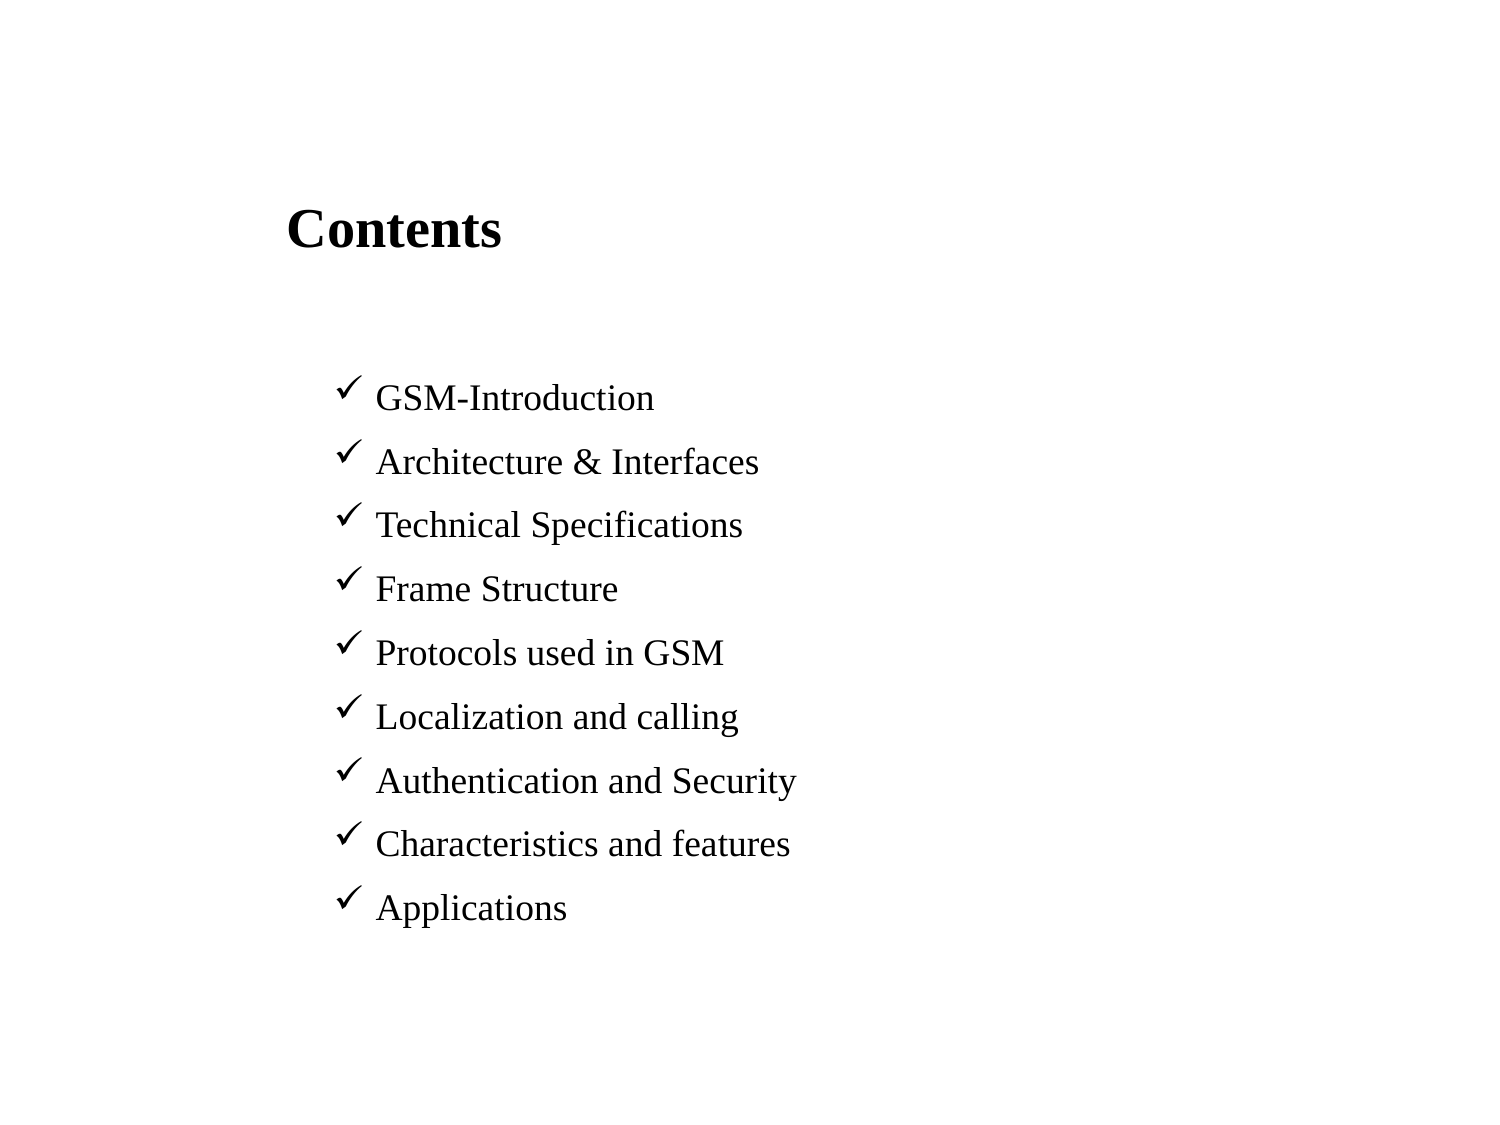

# Contents
GSM-Introduction
Architecture & Interfaces
Technical Specifications
Frame Structure
Protocols used in GSM
Localization and calling
Authentication and Security
Characteristics and features
Applications